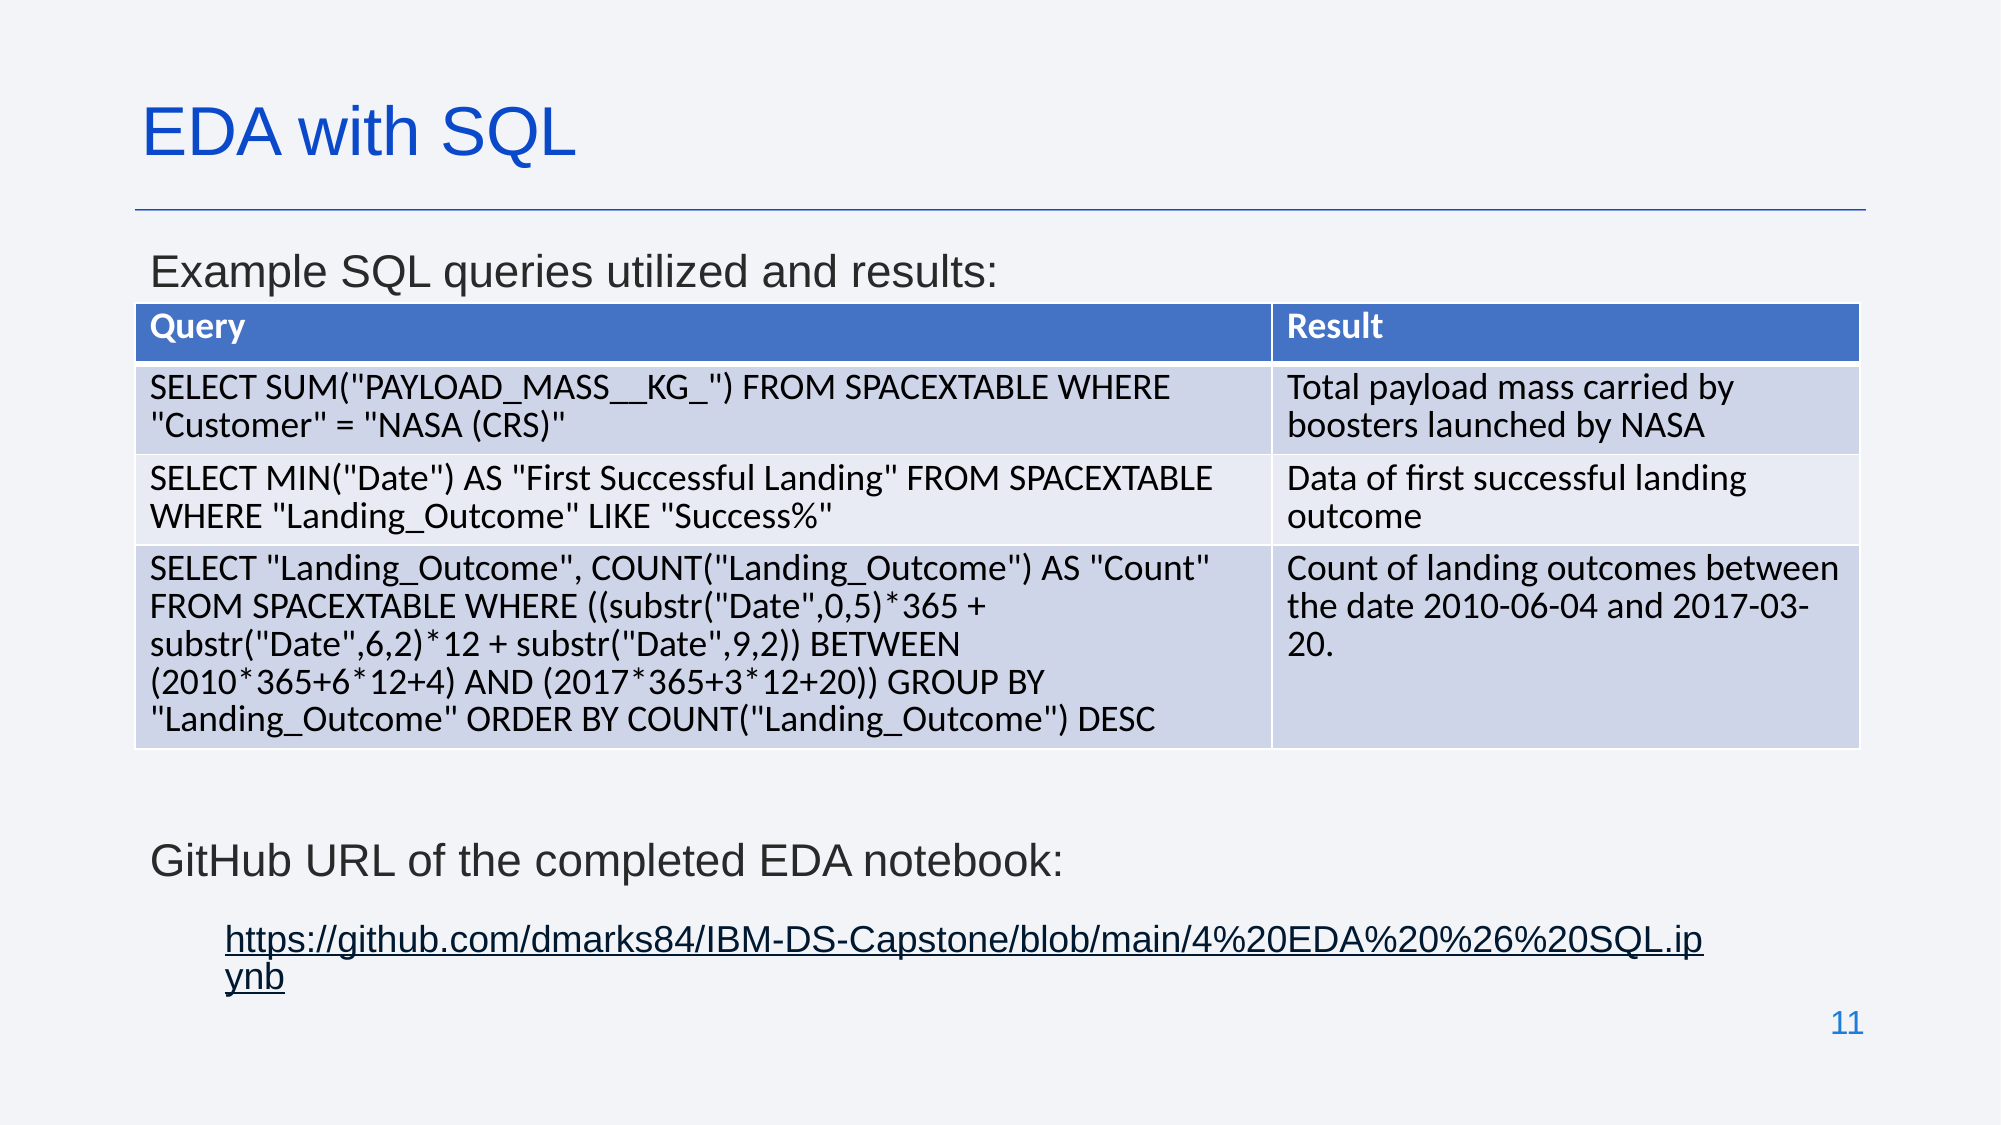

EDA with SQL
Example SQL queries utilized and results:

GitHub URL of the completed EDA notebook:
https://github.com/dmarks84/IBM-DS-Capstone/blob/main/4%20EDA%20%26%20SQL.ipynb

| Query | Result |
| --- | --- |
| SELECT SUM("PAYLOAD\_MASS\_\_KG\_") FROM SPACEXTABLE WHERE "Customer" = "NASA (CRS)" | Total payload mass carried by boosters launched by NASA |
| SELECT MIN("Date") AS "First Successful Landing" FROM SPACEXTABLE WHERE "Landing\_Outcome" LIKE "Success%" | Data of first successful landing outcome |
| SELECT "Landing\_Outcome", COUNT("Landing\_Outcome") AS "Count" FROM SPACEXTABLE WHERE ((substr("Date",0,5)\*365 + substr("Date",6,2)\*12 + substr("Date",9,2)) BETWEEN (2010\*365+6\*12+4) AND (2017\*365+3\*12+20)) GROUP BY "Landing\_Outcome" ORDER BY COUNT("Landing\_Outcome") DESC | Count of landing outcomes between the date 2010-06-04 and 2017-03-20. |
11